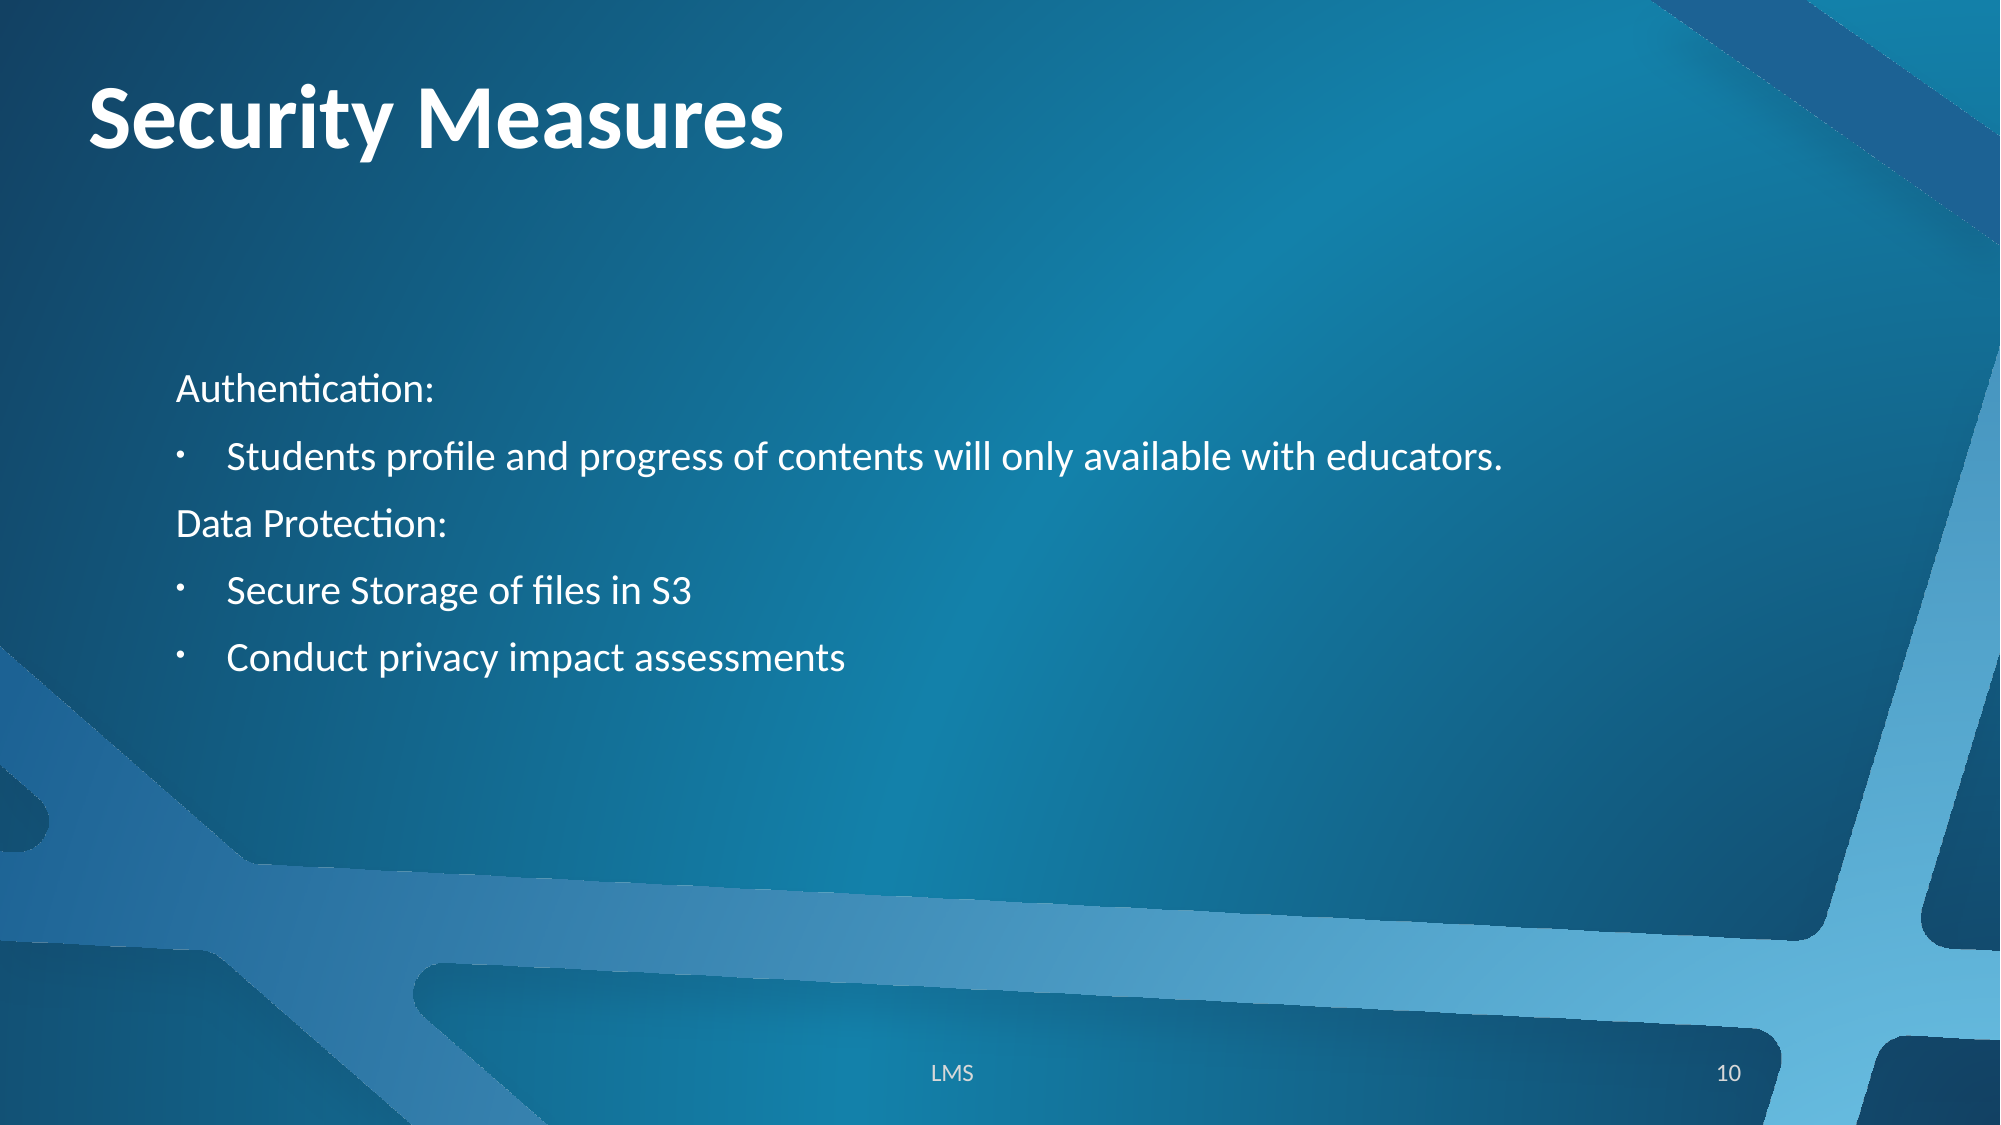

# Security Measures
Authentication:
Students profile and progress of contents will only available with educators.
Data Protection:
Secure Storage of files in S3
Conduct privacy impact assessments
LMS
10